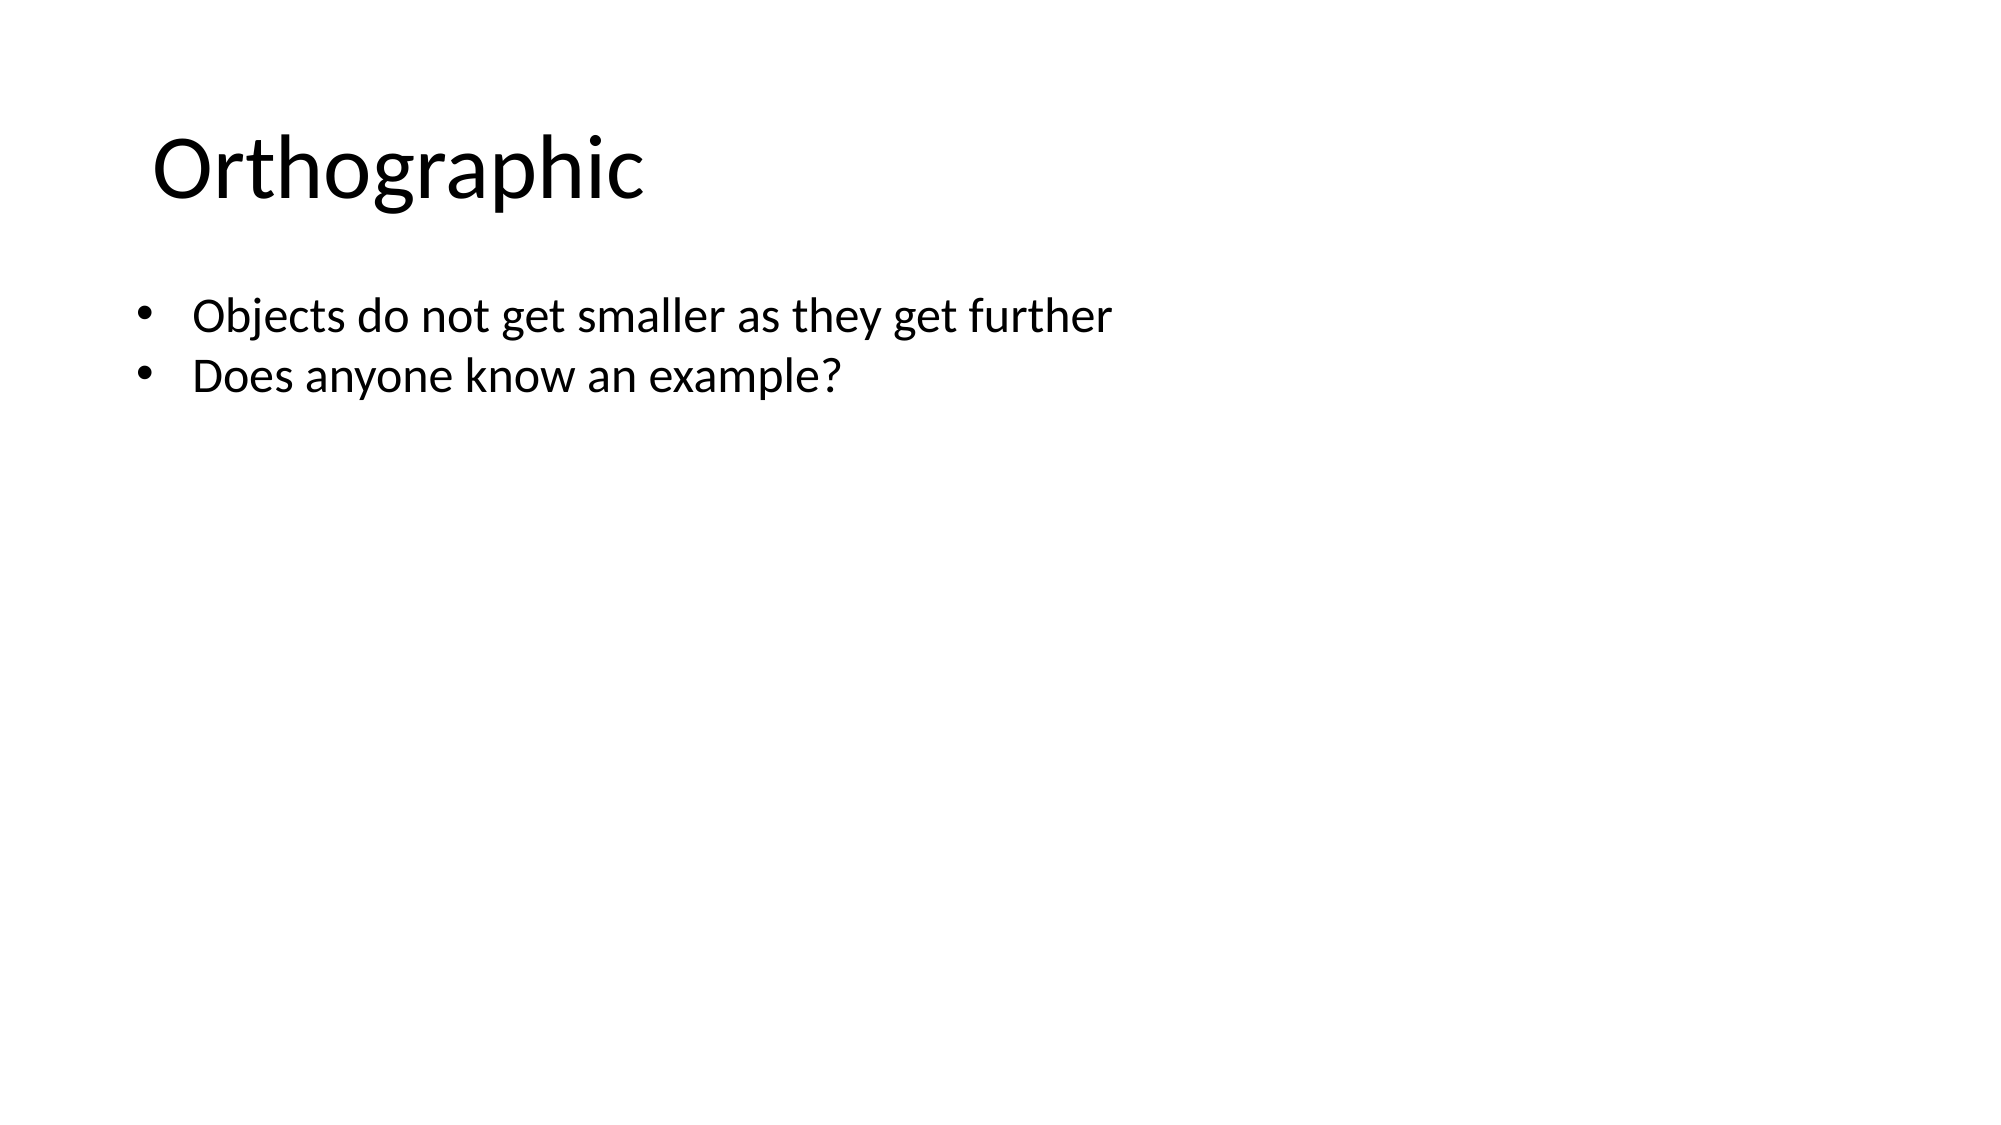

# Orthographic
Objects do not get smaller as they get further
Does anyone know an example?